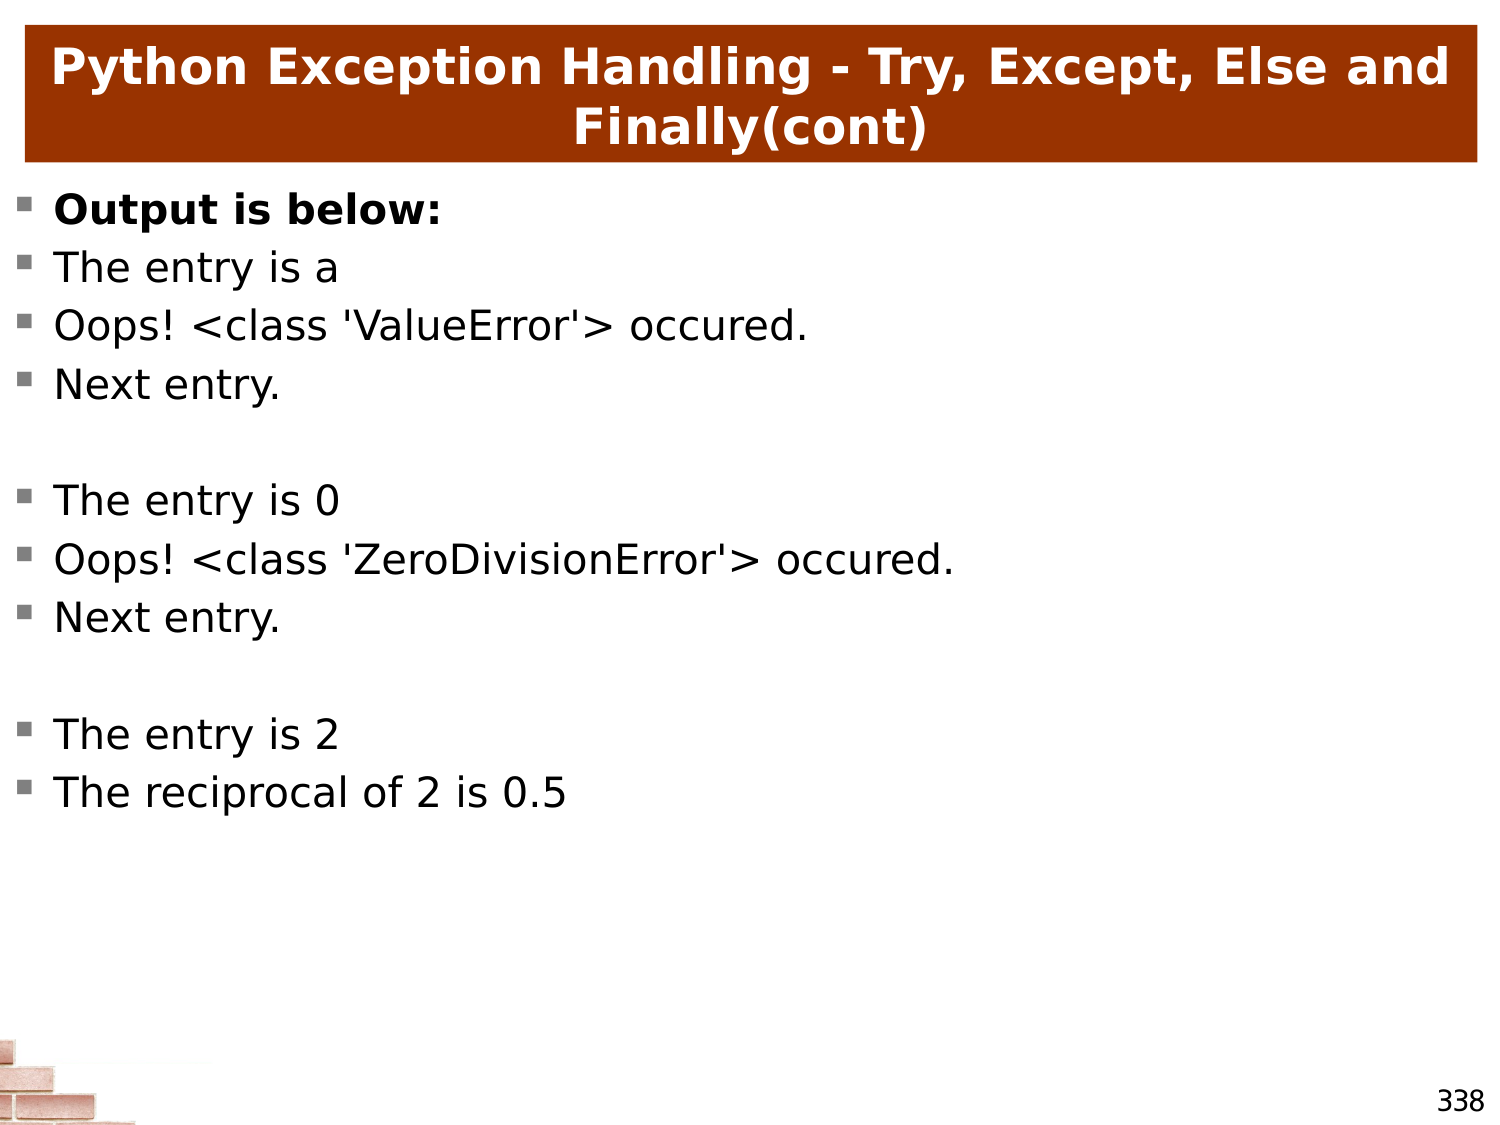

# Python Exception Handling - Try, Except, Else and Finally(cont)
Output is below:
The entry is a
Oops! <class 'ValueError'> occured.
Next entry.

The entry is 0
Oops! <class 'ZeroDivisionError'> occured.
Next entry.

The entry is 2
The reciprocal of 2 is 0.5
338